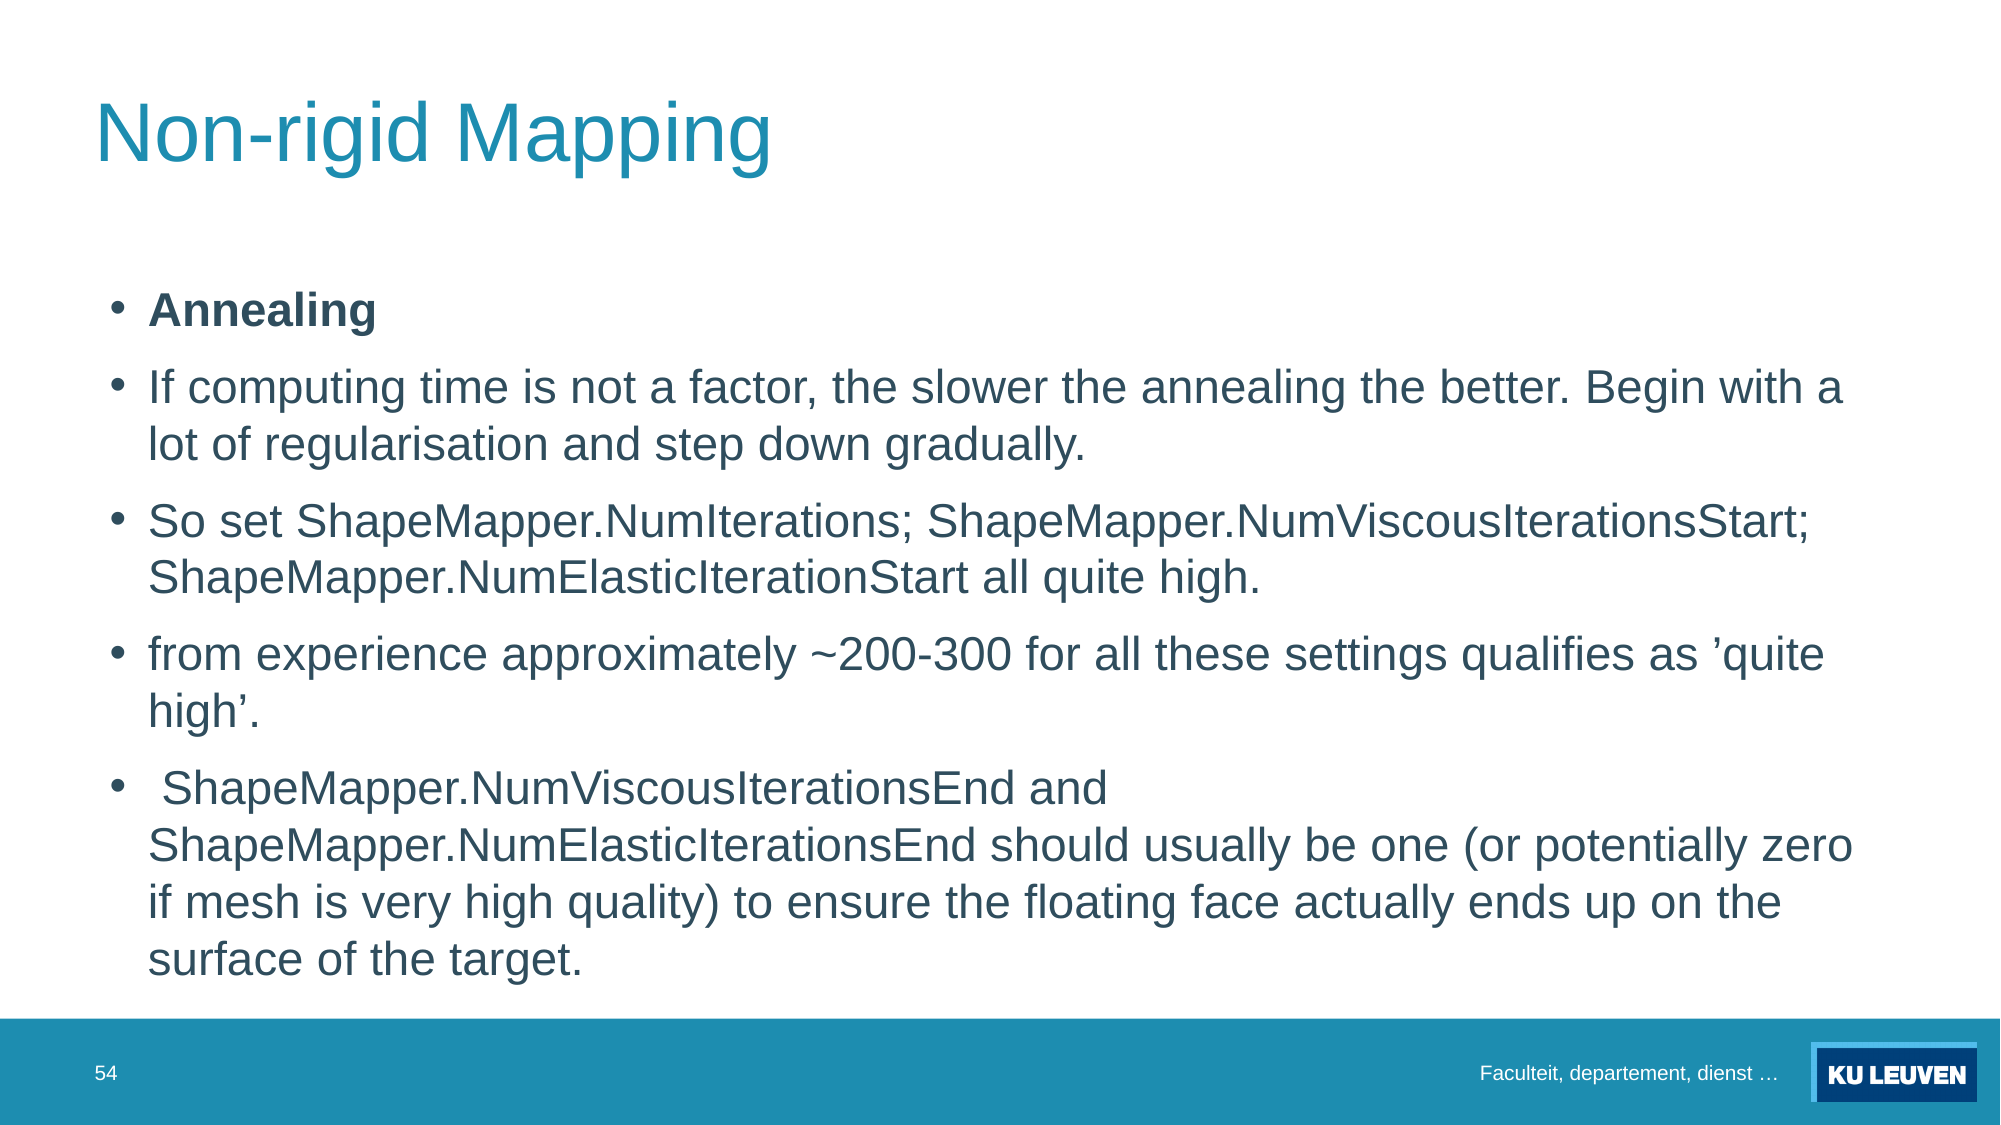

# Non-rigid Mapping
Annealing
If computing time is not a factor, the slower the annealing the better. Begin with a lot of regularisation and step down gradually.
So set ShapeMapper.NumIterations; ShapeMapper.NumViscousIterationsStart; ShapeMapper.NumElasticIterationStart all quite high.
from experience approximately ~200-300 for all these settings qualifies as ’quite high’.
 ShapeMapper.NumViscousIterationsEnd and ShapeMapper.NumElasticIterationsEnd should usually be one (or potentially zero if mesh is very high quality) to ensure the floating face actually ends up on the surface of the target.

54
Faculteit, departement, dienst …